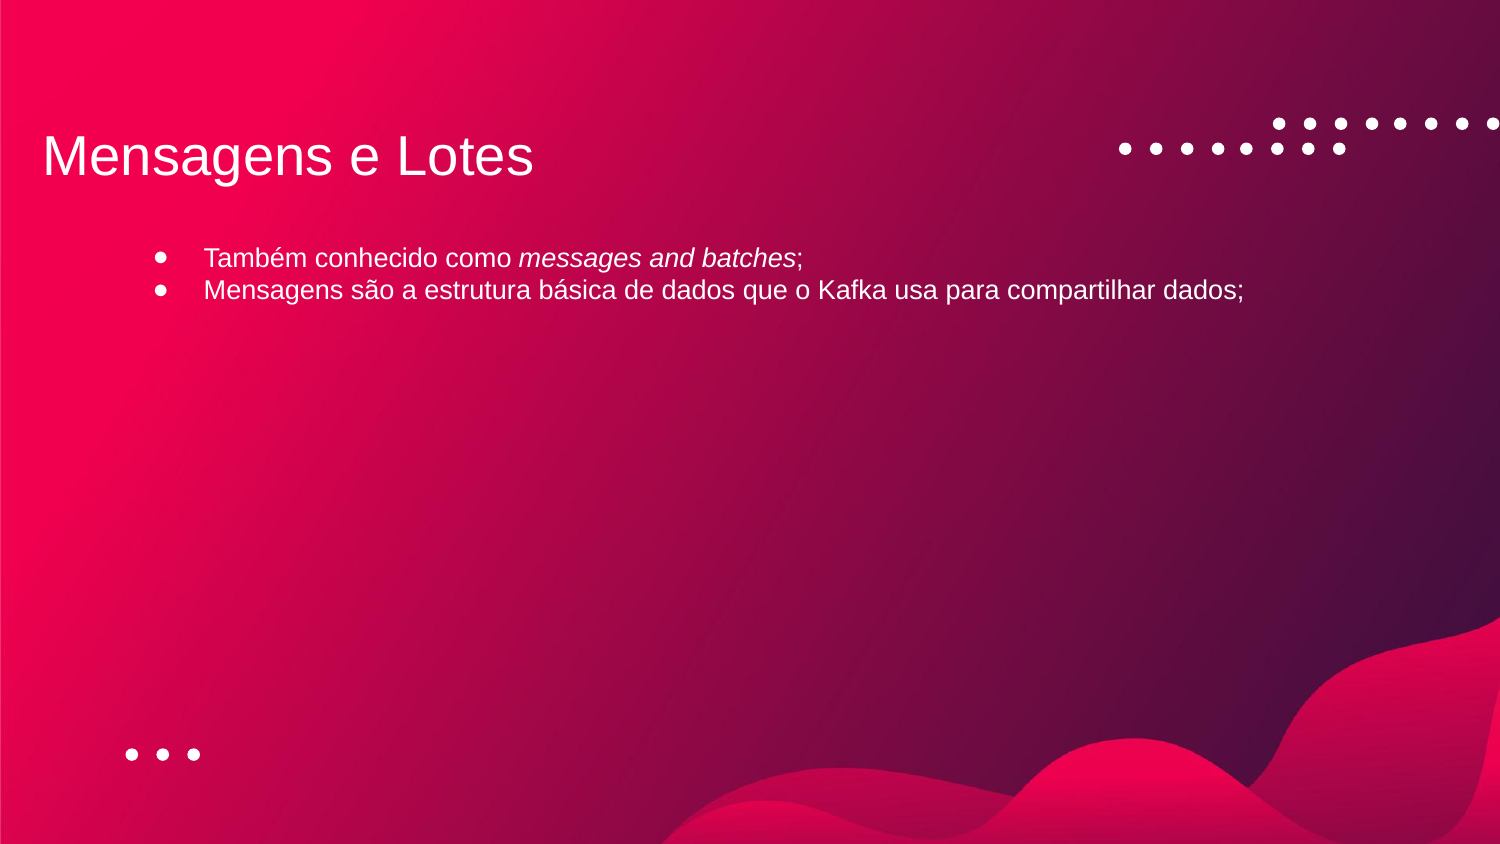

# Mensagens e Lotes

Também conhecido como messages and batches;
Mensagens são a estrutura básica de dados que o Kafka usa para compartilhar dados;